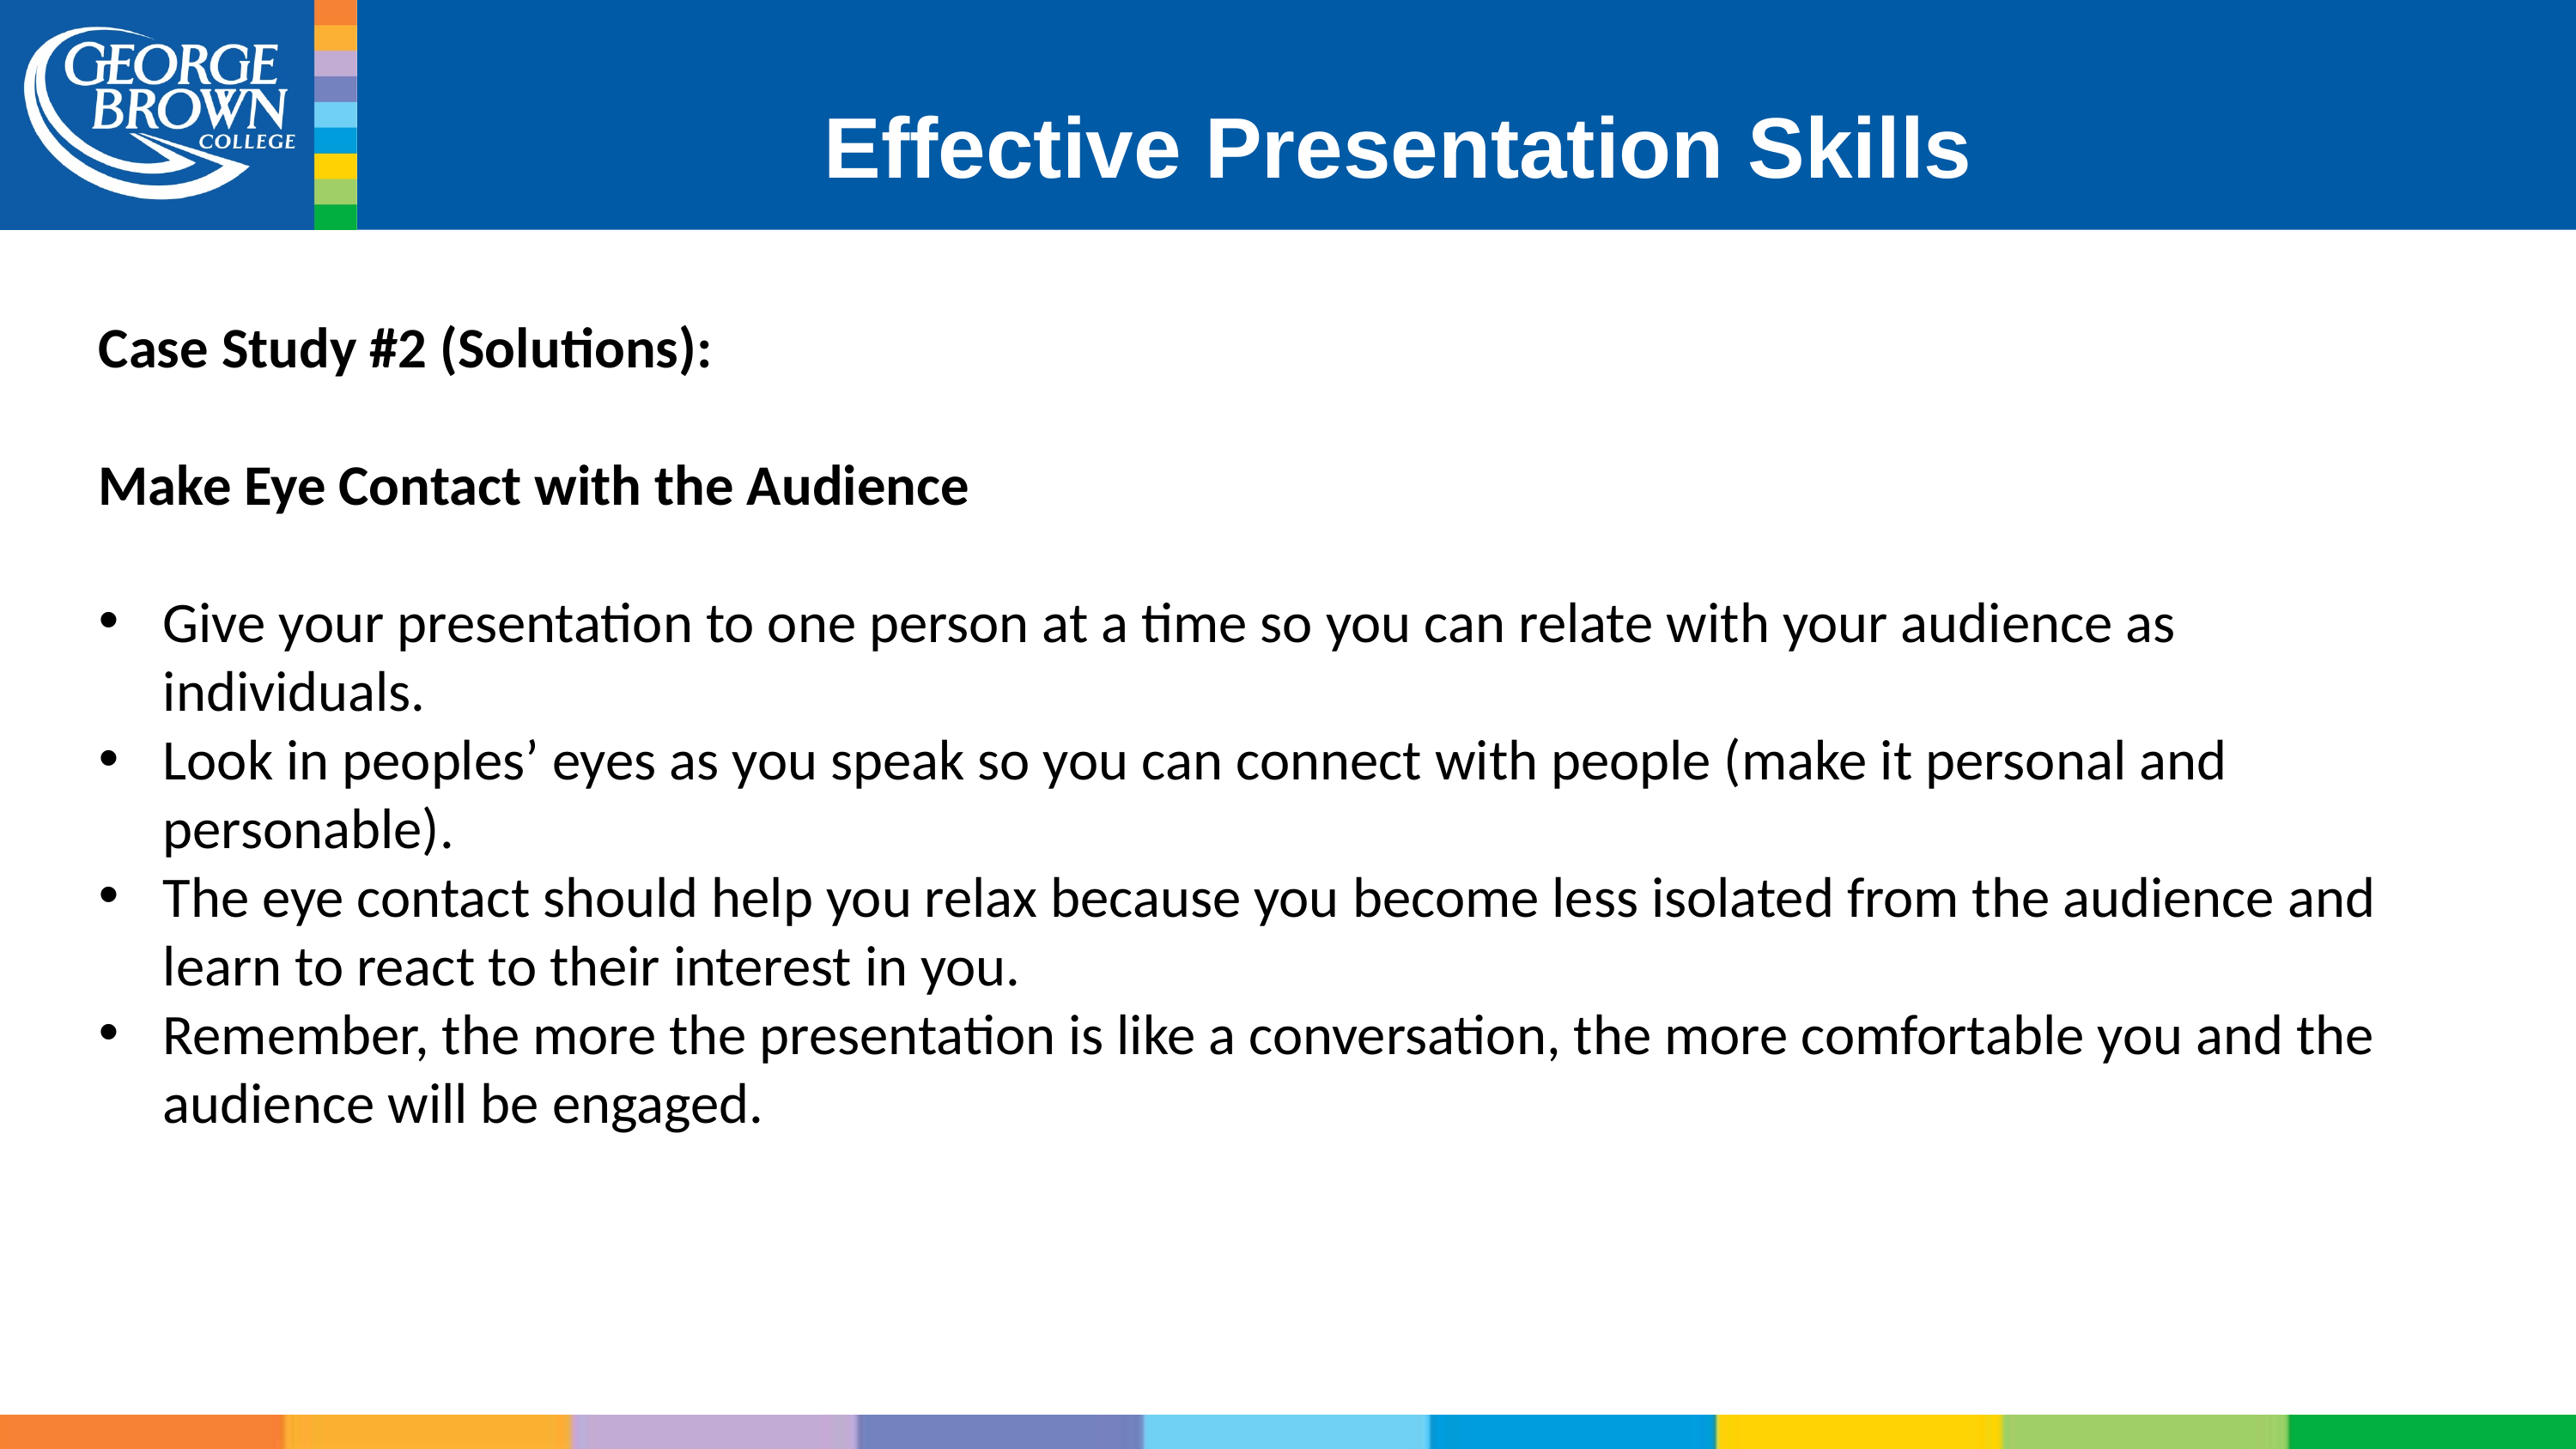

# Effective Presentation Skills

Case Study #2 (Solutions):

Make Eye Contact with the Audience

Give your presentation to one person at a time so you can relate with your audience as individuals.
Look in peoples’ eyes as you speak so you can connect with people (make it personal and personable).
The eye contact should help you relax because you become less isolated from the audience and learn to react to their interest in you.
Remember, the more the presentation is like a conversation, the more comfortable you and the audience will be engaged.